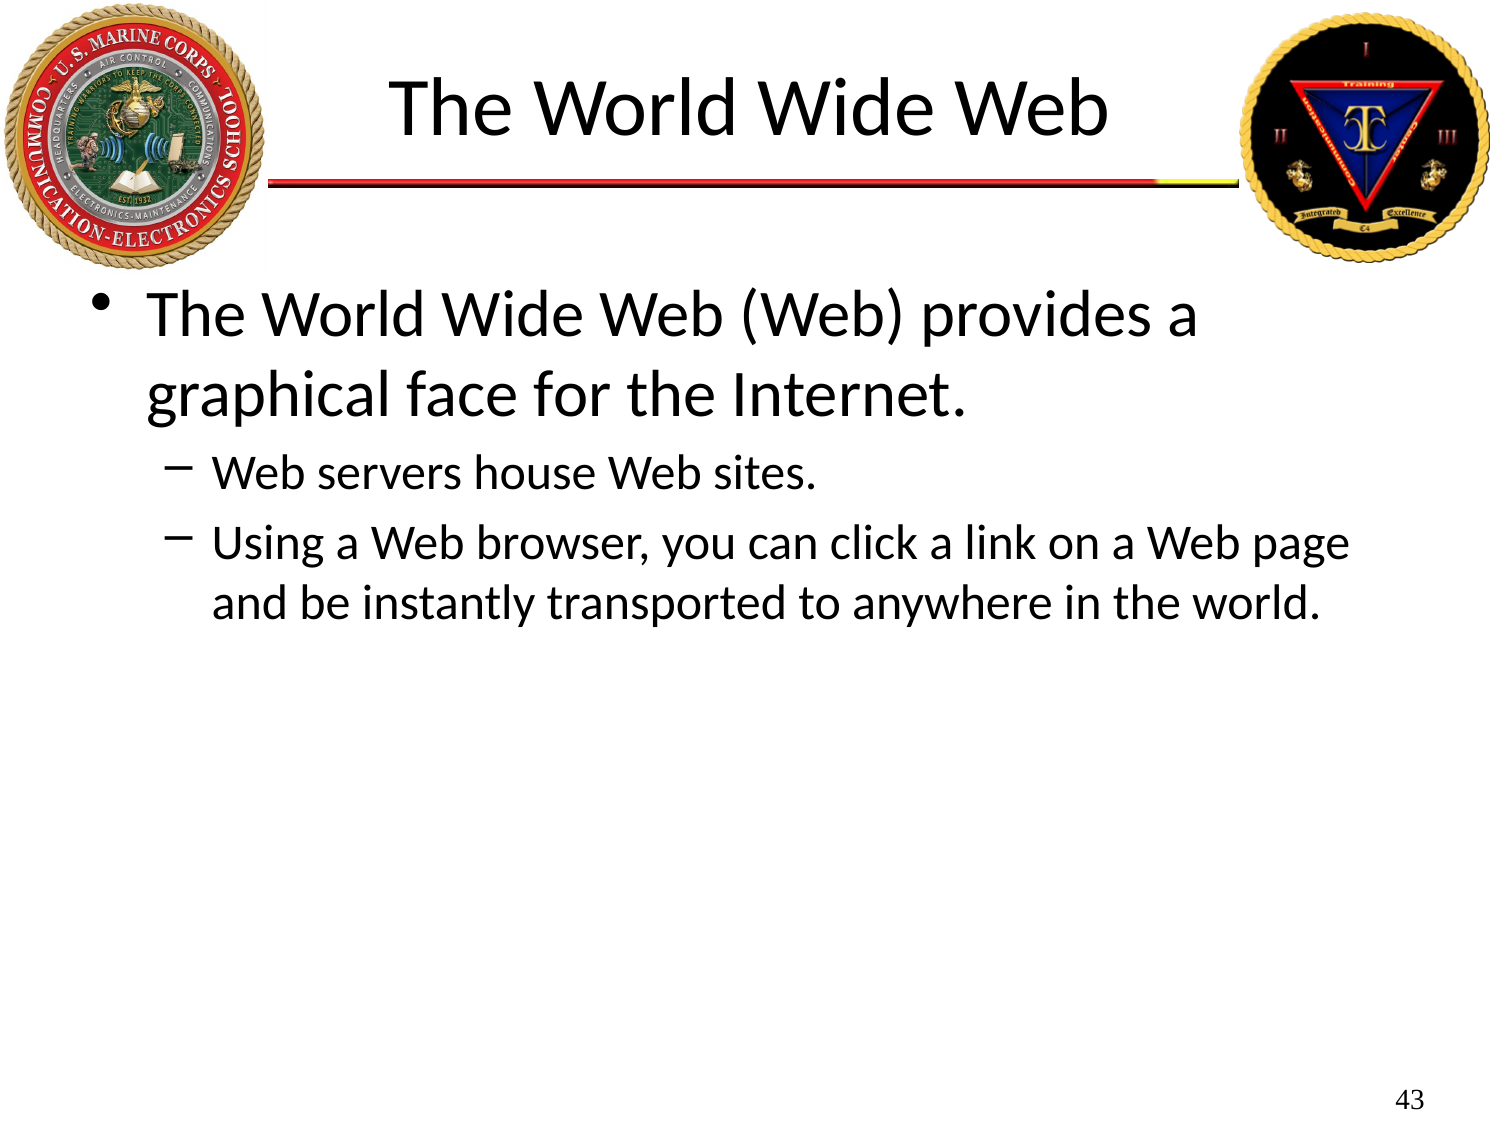

# The World Wide Web
The World Wide Web (Web) provides a graphical face for the Internet.
Web servers house Web sites.
Using a Web browser, you can click a link on a Web page and be instantly transported to anywhere in the world.